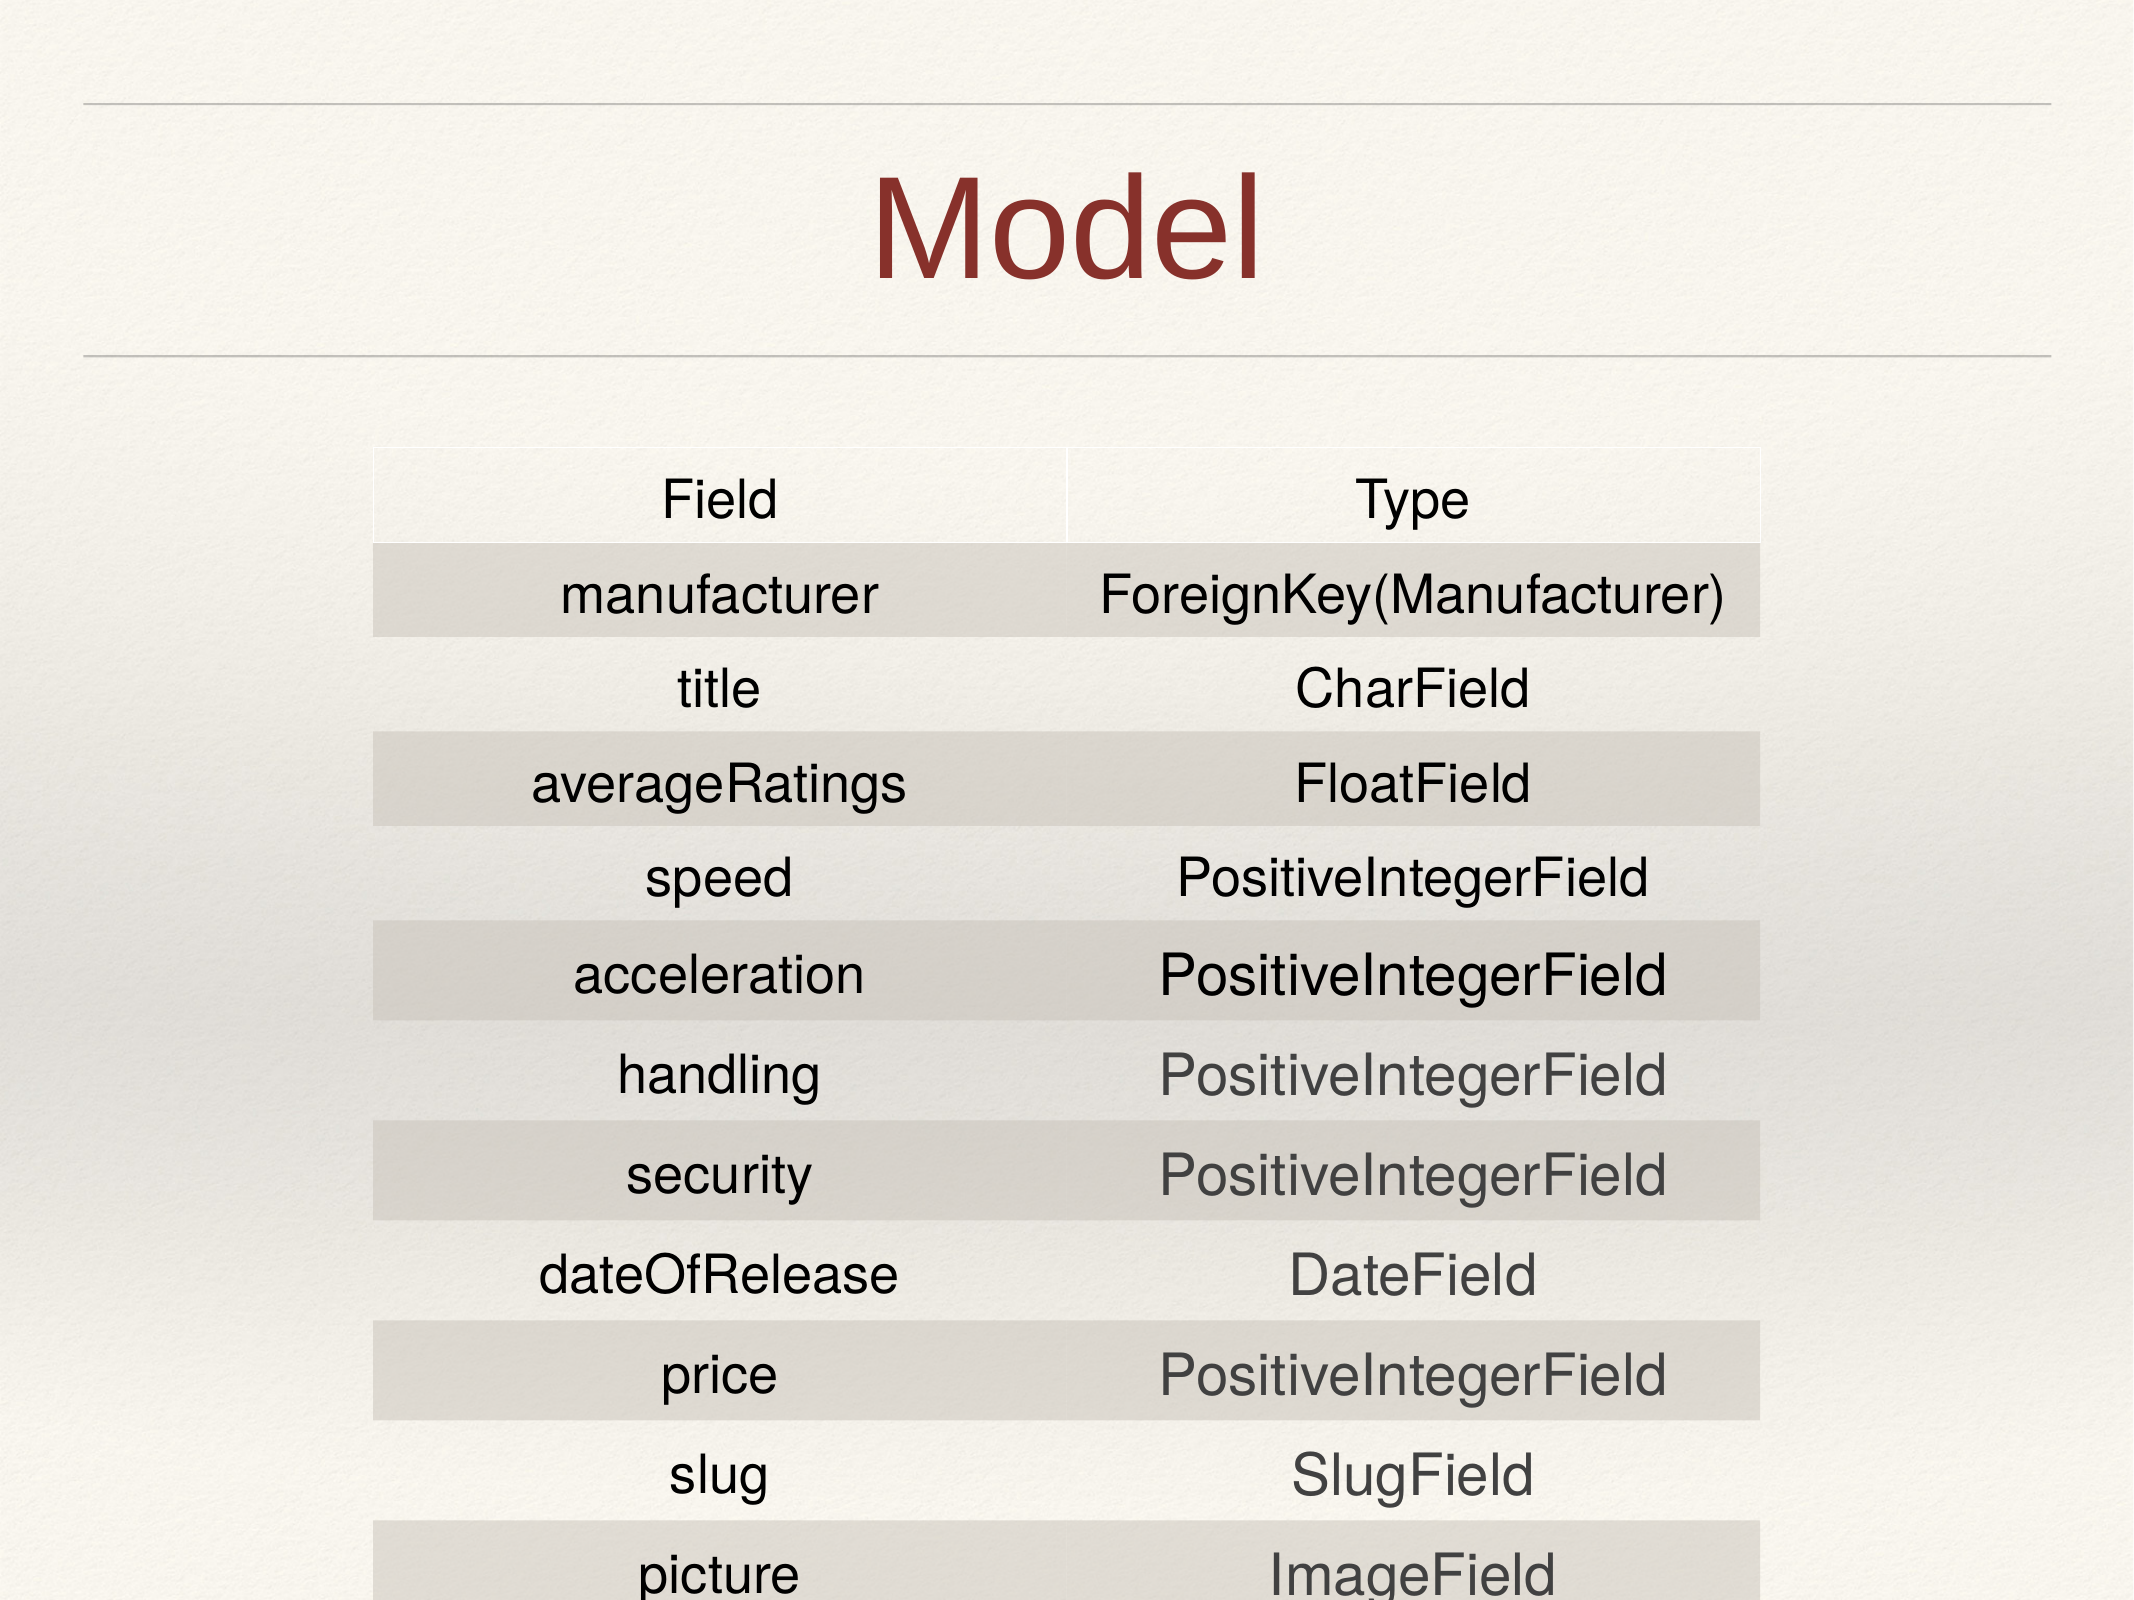

# Model

| Field | Type |
| --- | --- |
| manufacturer | ForeignKey(Manufacturer) |
| title | CharField |
| averageRatings | FloatField |
| speed | PositiveIntegerField |
| acceleration | PositiveIntegerField |
| handling | PositiveIntegerField |
| security | PositiveIntegerField |
| dateOfRelease | DateField |
| price | PositiveIntegerField |
| slug | SlugField |
| picture | ImageField |